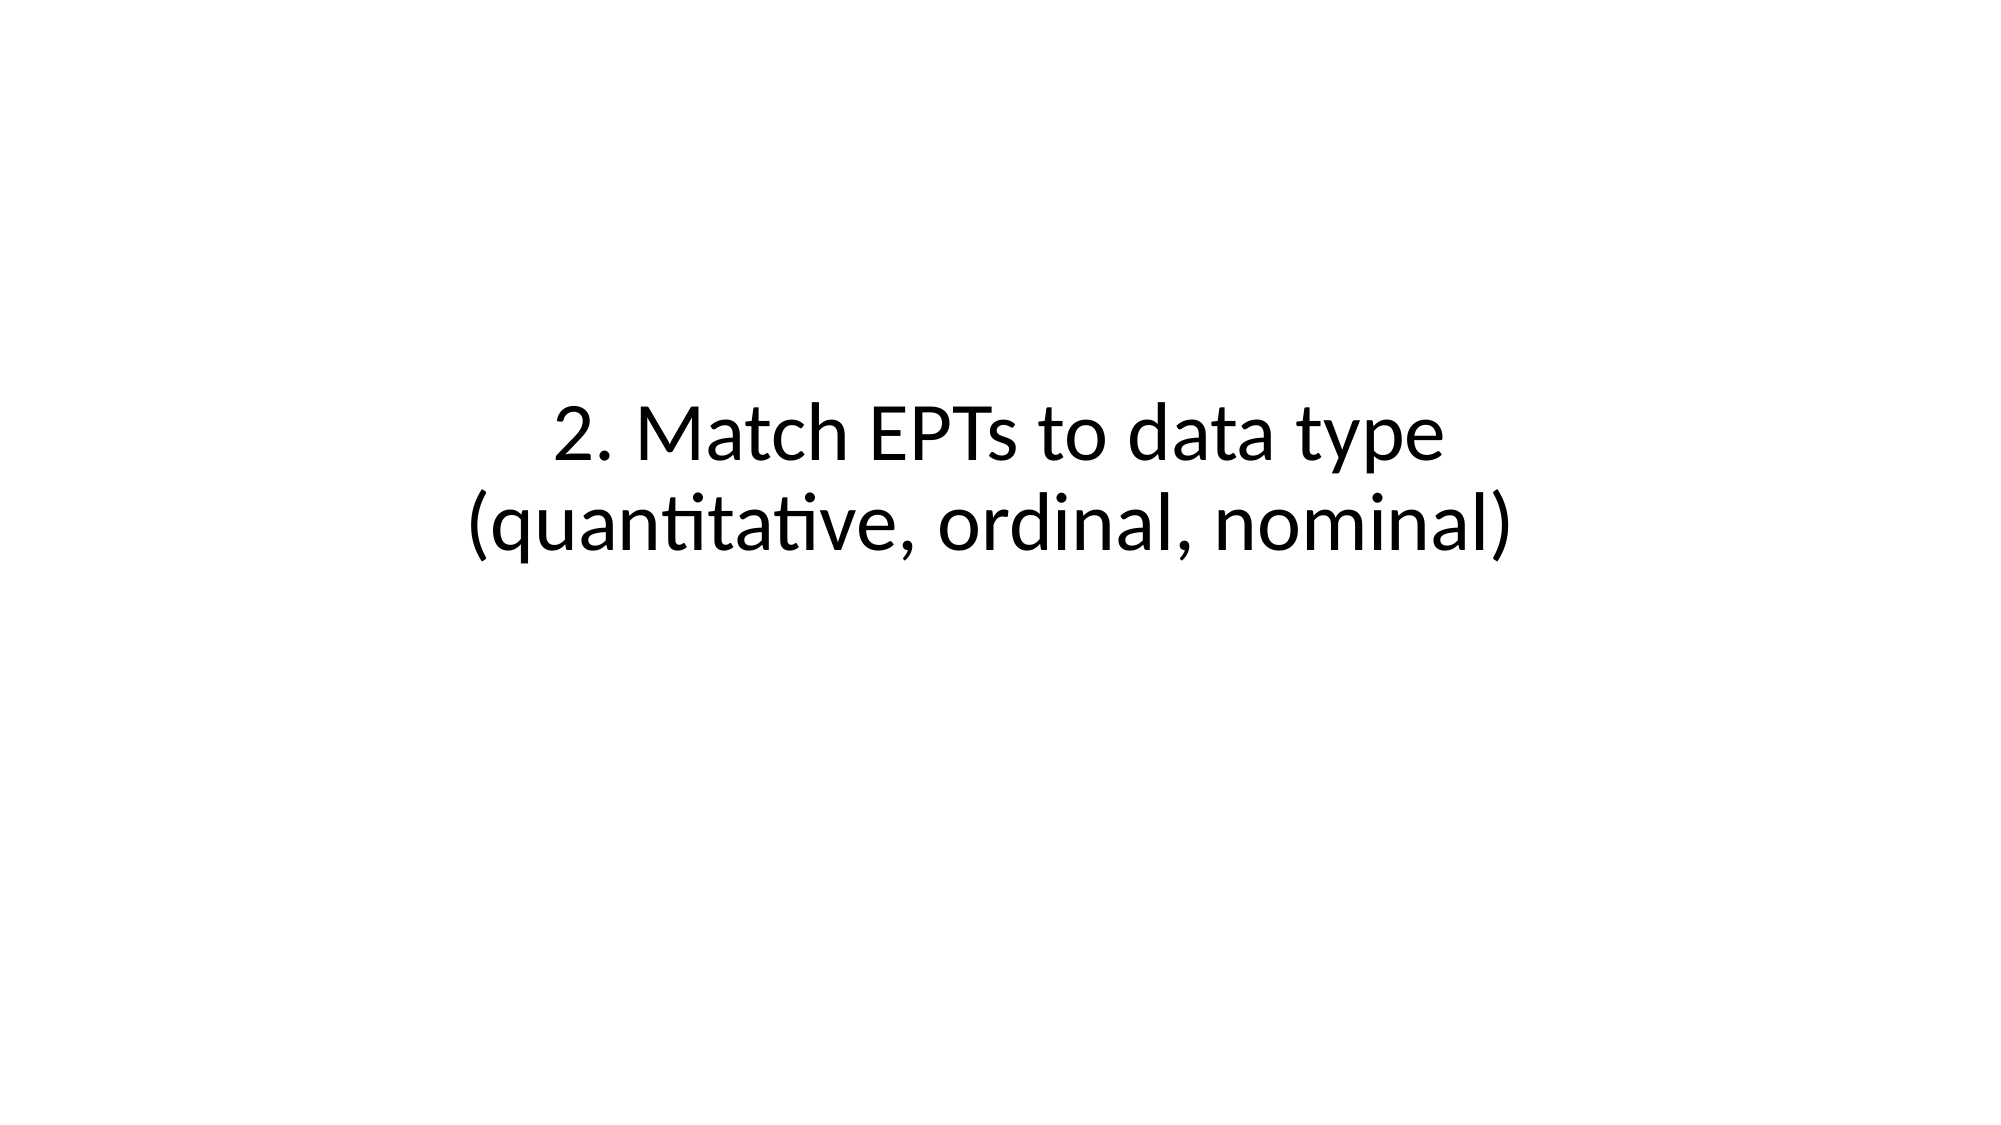

# 2. Match EPTs to data type (quantitative, ordinal, nominal)